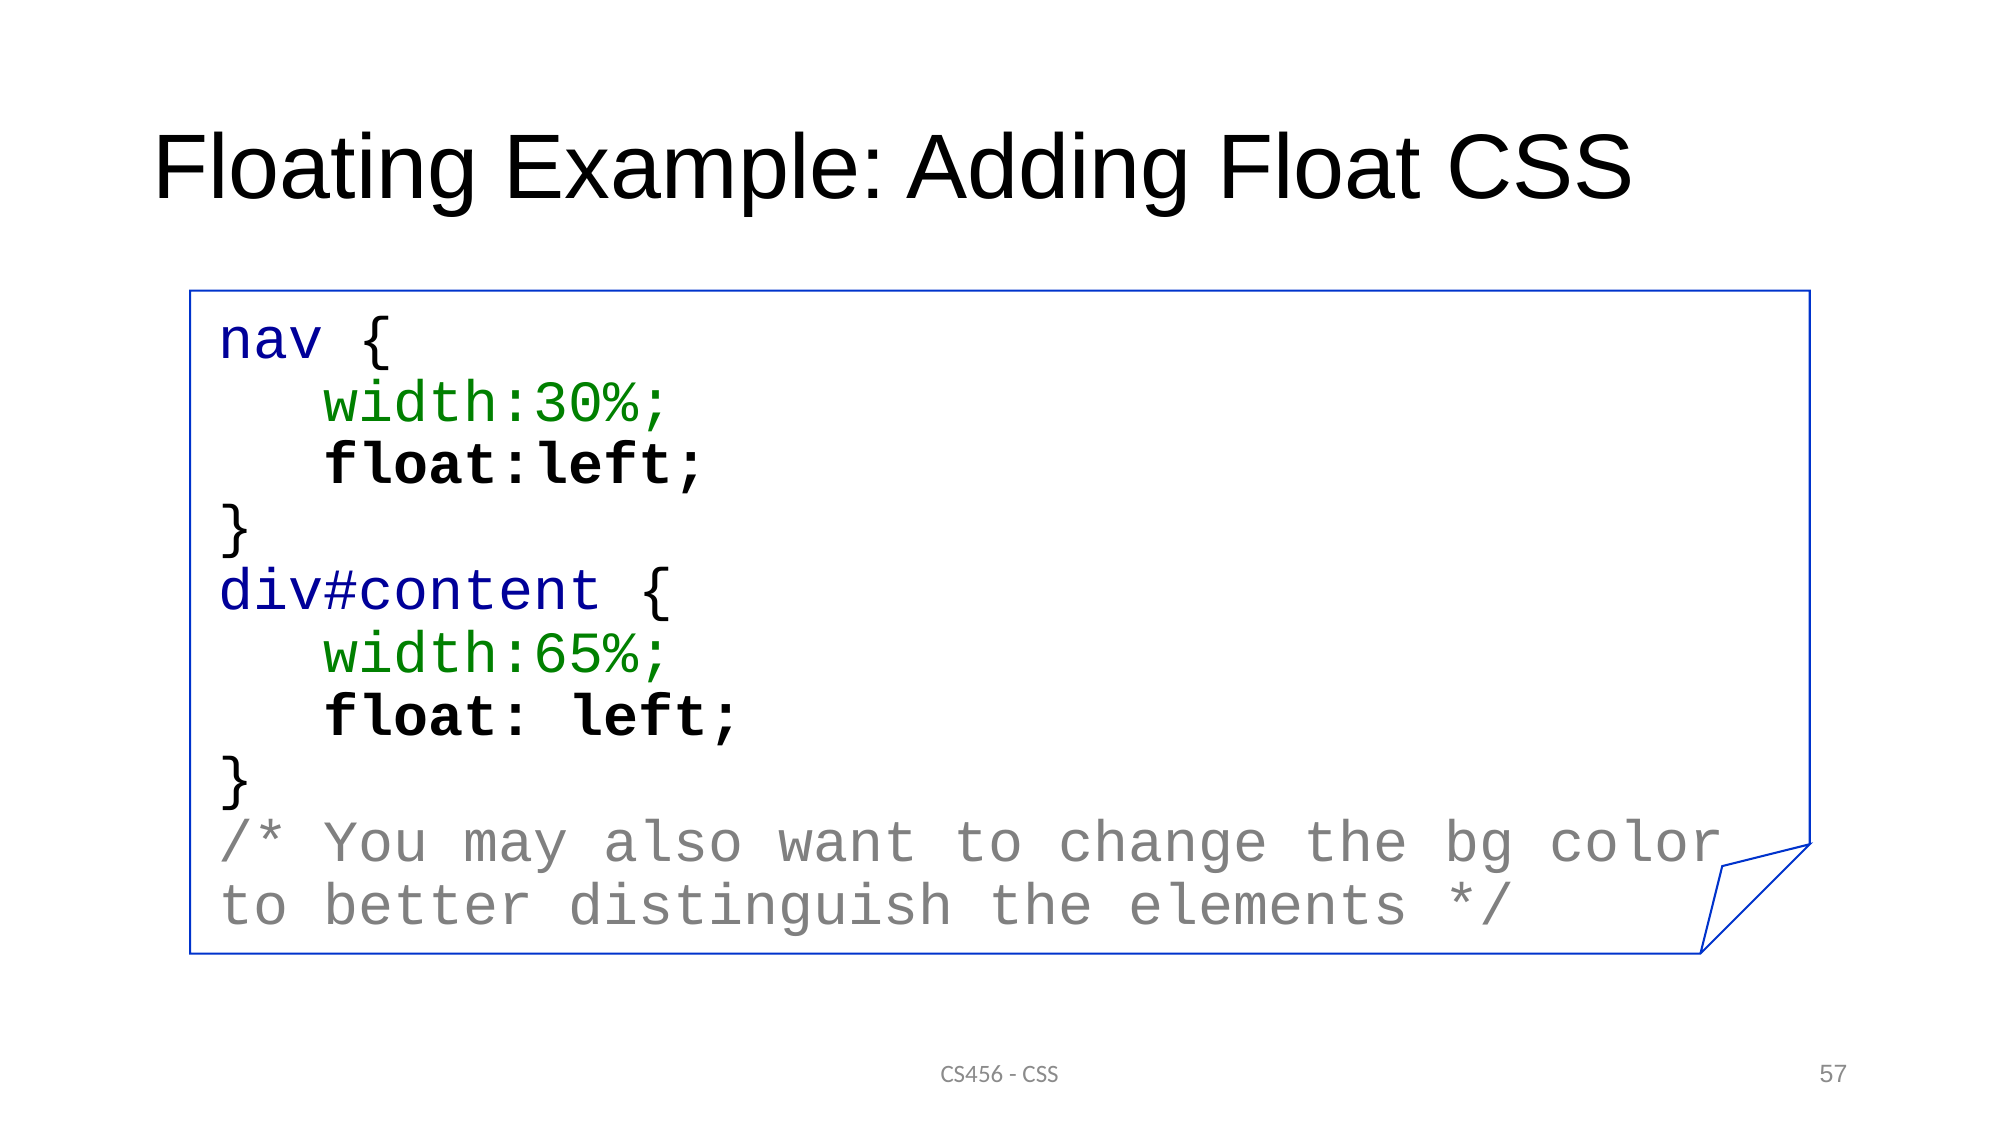

# Floating Example: Adding Float CSS

nav {
   width:30%;
   float:left;
}
div#content {
   width:65%;
   float: left;
}
/* You may also want to change the bg color to better distinguish the elements */
CS456 - CSS
57